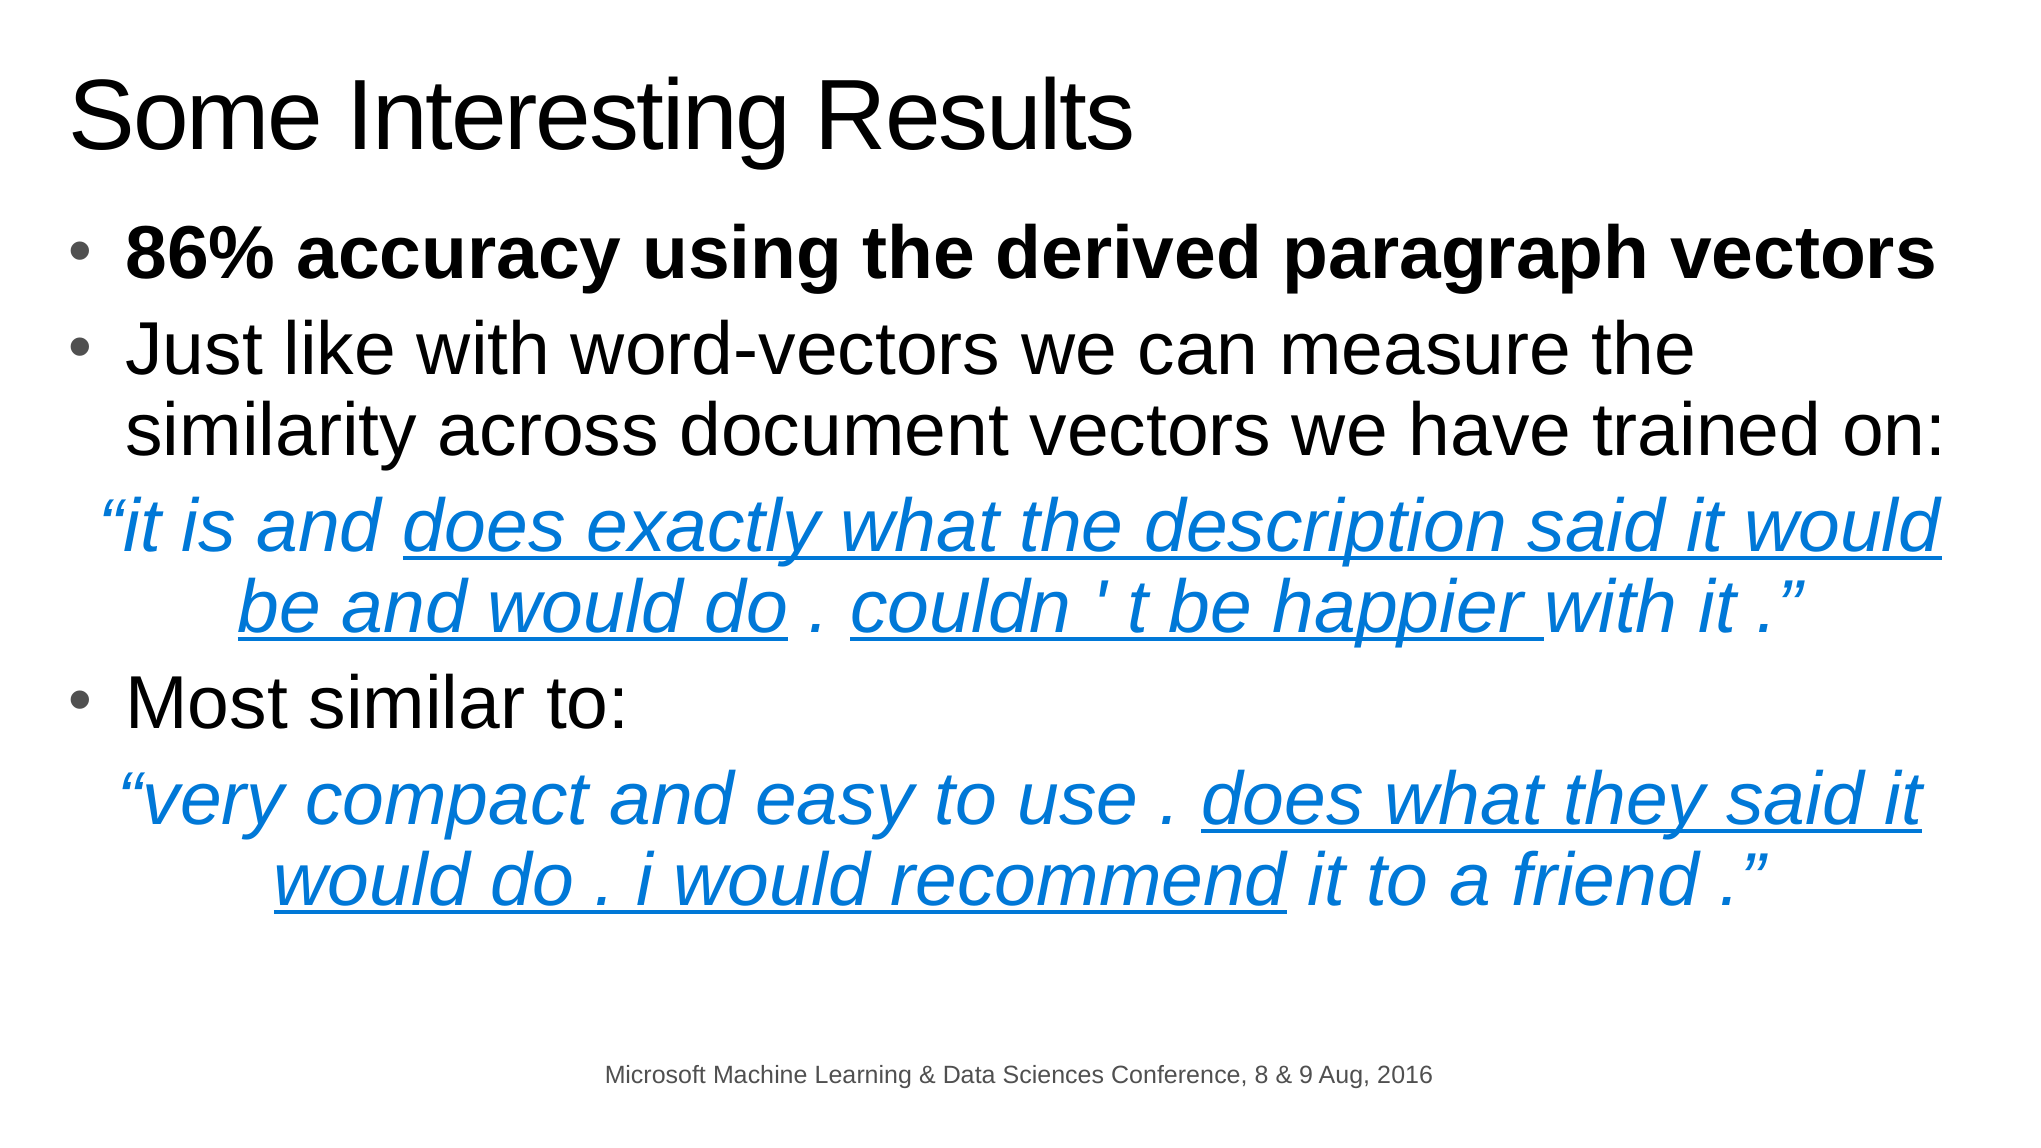

# Some Interesting Results
86% accuracy using the derived paragraph vectors
Just like with word-vectors we can measure the similarity across document vectors we have trained on:
“it is and does exactly what the description said it would be and would do . couldn ' t be happier with it .”
Most similar to:
“very compact and easy to use . does what they said it would do . i would recommend it to a friend .”